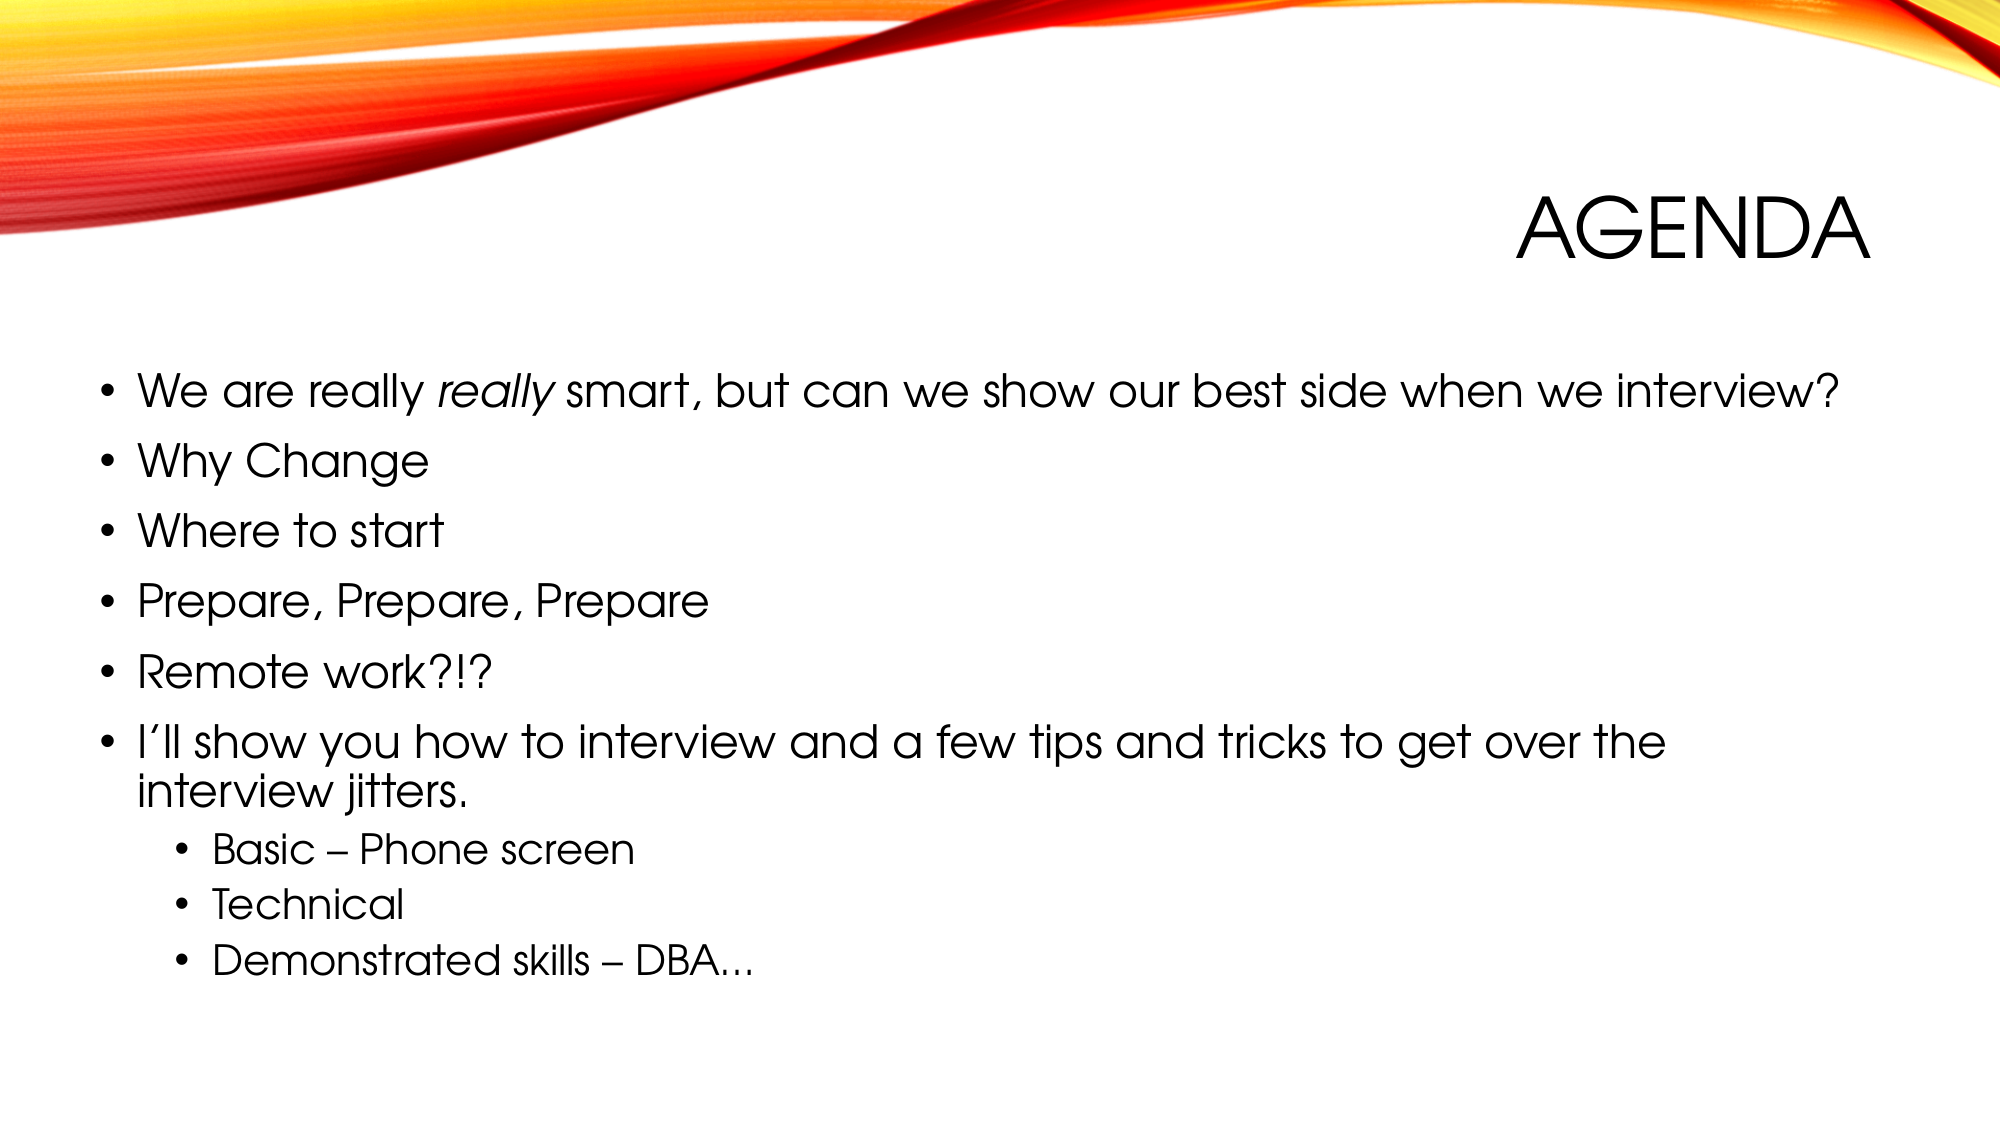

# Agenda
We are really really smart, but can we show our best side when we interview?
Why Change
Where to start
Prepare, Prepare, Prepare
Remote work?!?
I’ll show you how to interview and a few tips and tricks to get over the interview jitters.
Basic – Phone screen
Technical
Demonstrated skills – DBA…